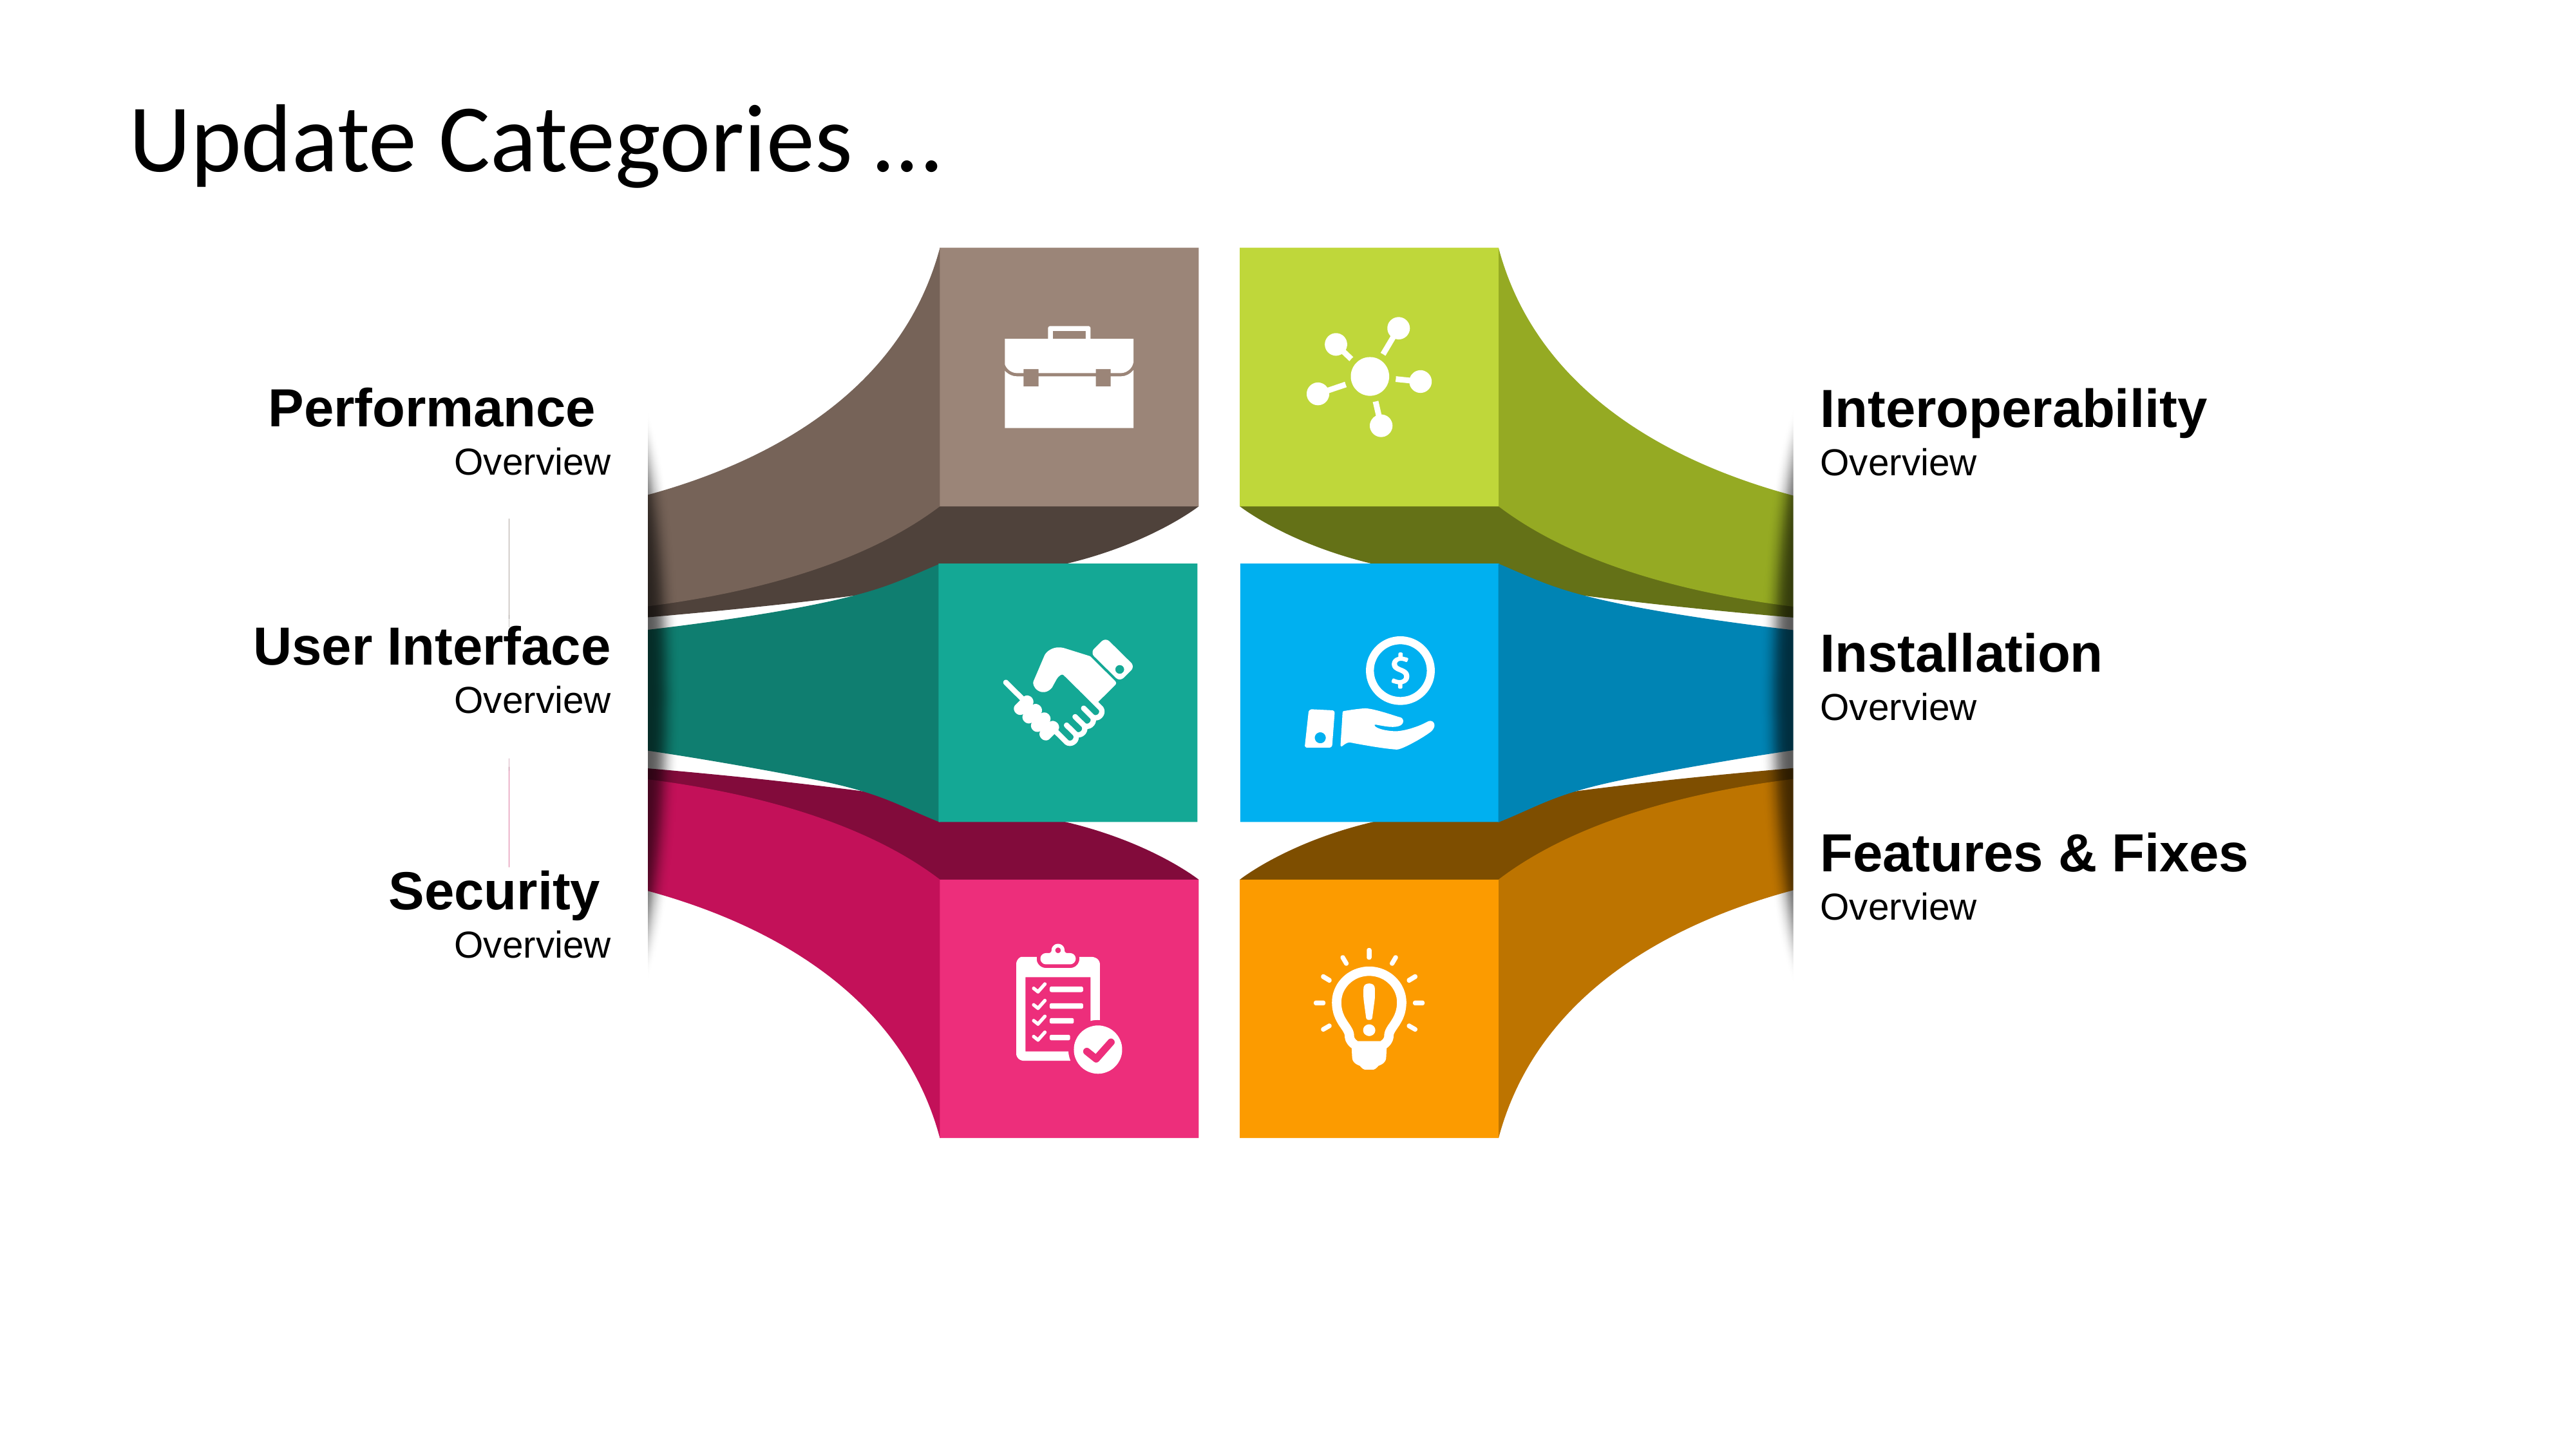

# Update Categories …

Performance
Overview

User Interface
Overview

Security
Overview

Interoperability
Overview

Installation
Overview

Features & Fixes
Overview